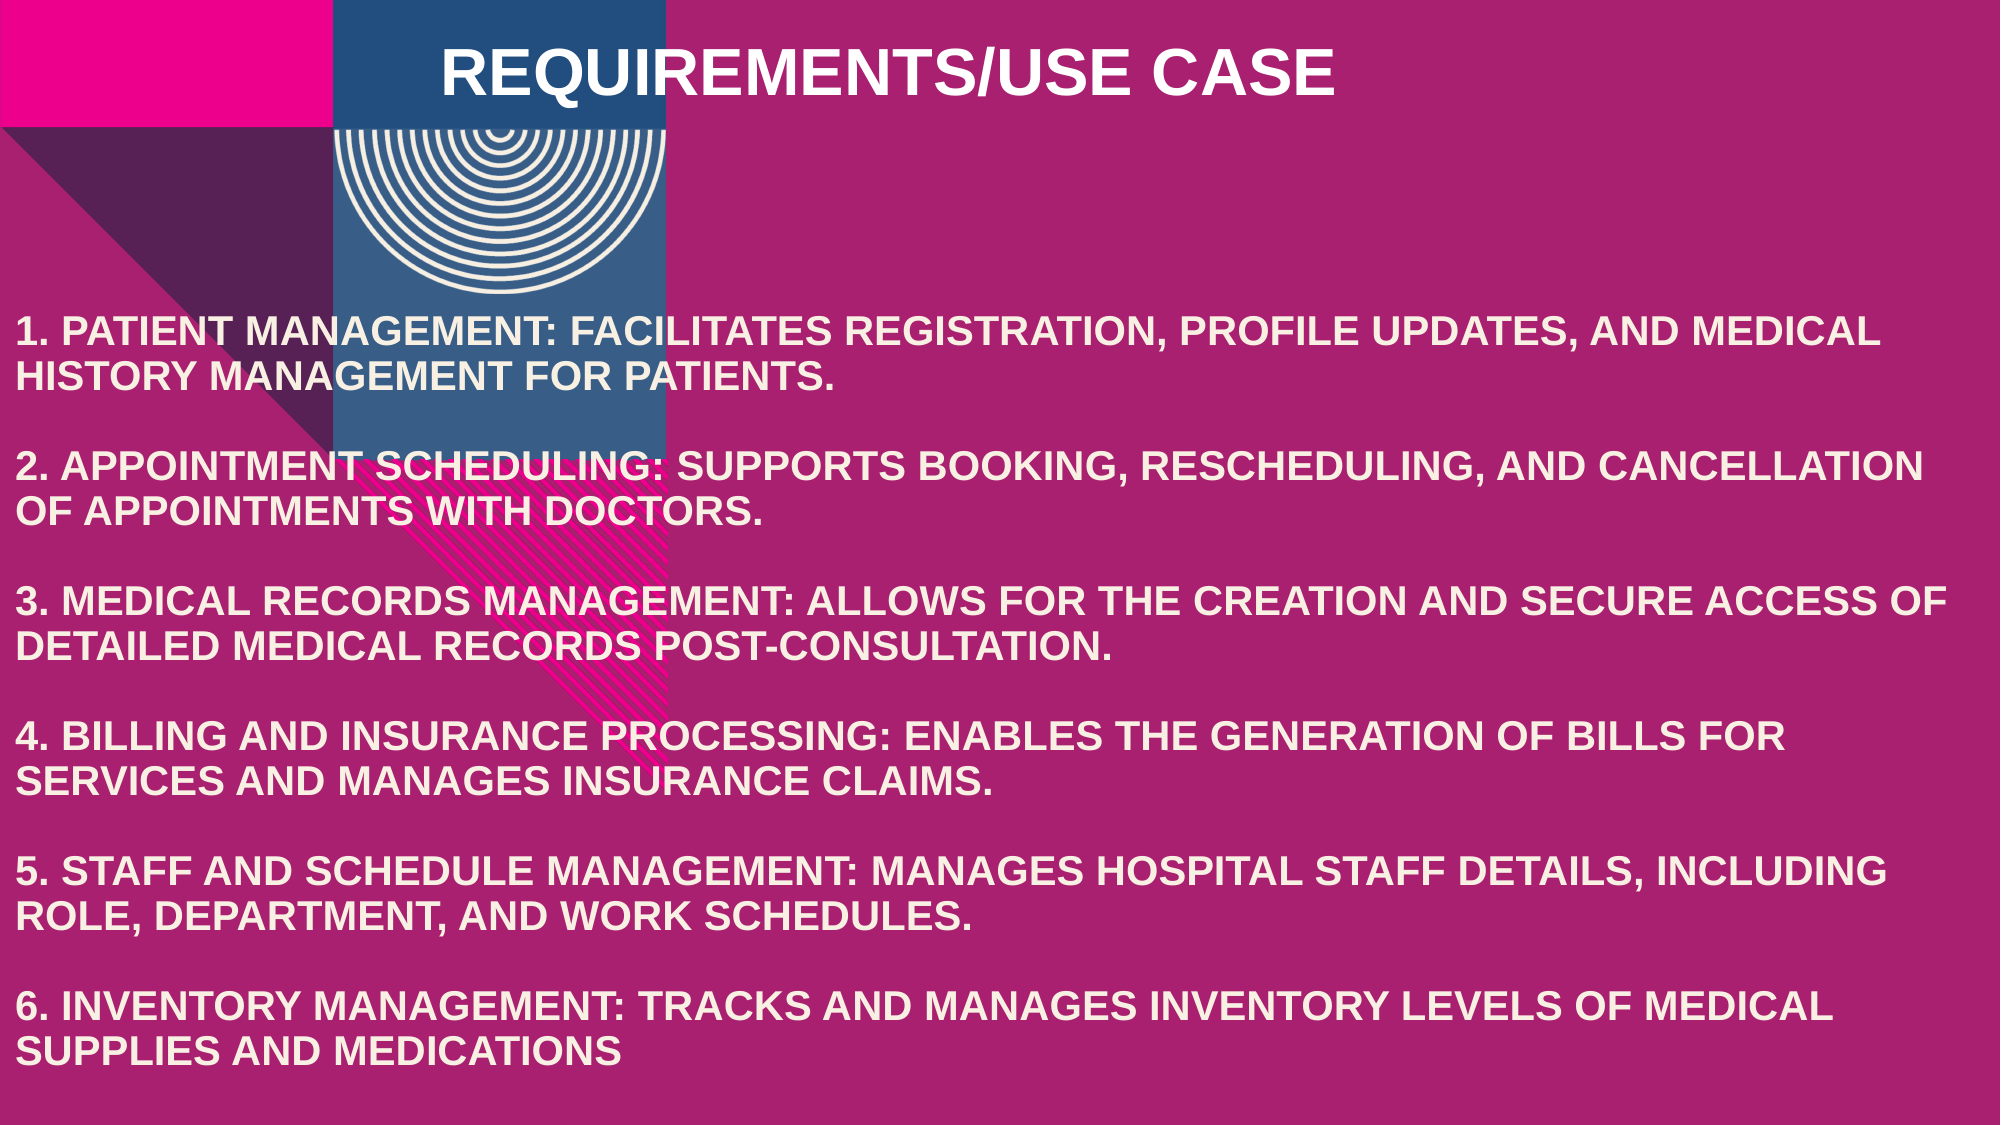

REQUIREMENTS/USE CASE
# 1. Patient Management: Facilitates registration, profile updates, and medical history management for patients. 2. Appointment Scheduling: Supports booking, rescheduling, and cancellation of appointments with doctors. 3. Medical Records Management: Allows for the creation and secure access of detailed medical records post-consultation. 4. Billing and Insurance Processing: Enables the generation of bills for services and manages insurance claims. 5. Staff and Schedule Management: Manages hospital staff details, including role, department, and work schedules. 6. Inventory Management: Tracks and manages inventory levels of medical supplies and medications